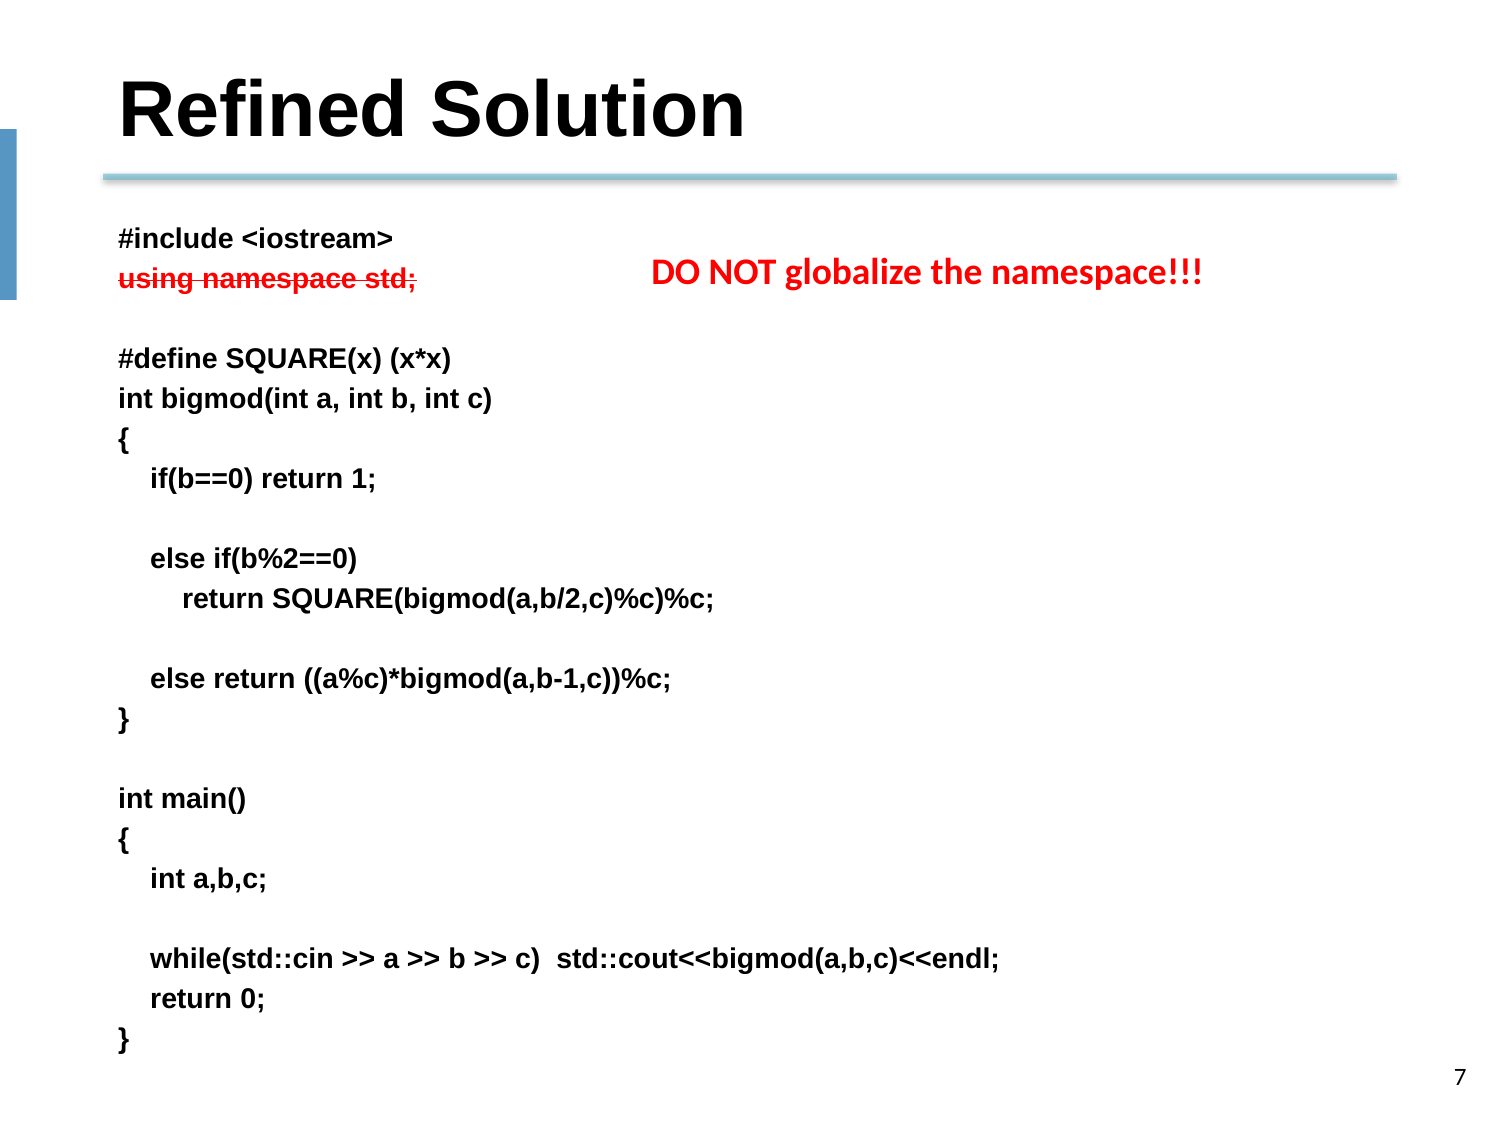

# Refined Solution
#include <iostream>
using namespace std;

#define SQUARE(x) (x*x)
int bigmod(int a, int b, int c)
{
    if(b==0) return 1;

    else if(b%2==0)
        return SQUARE(bigmod(a,b/2,c)%c)%c;

    else return ((a%c)*bigmod(a,b-1,c))%c;
}

int main()
{
    int a,b,c;

    while(std::cin >> a >> b >> c)  std::cout<<bigmod(a,b,c)<<endl;
    return 0;
}

DO NOT globalize the namespace!!!
7